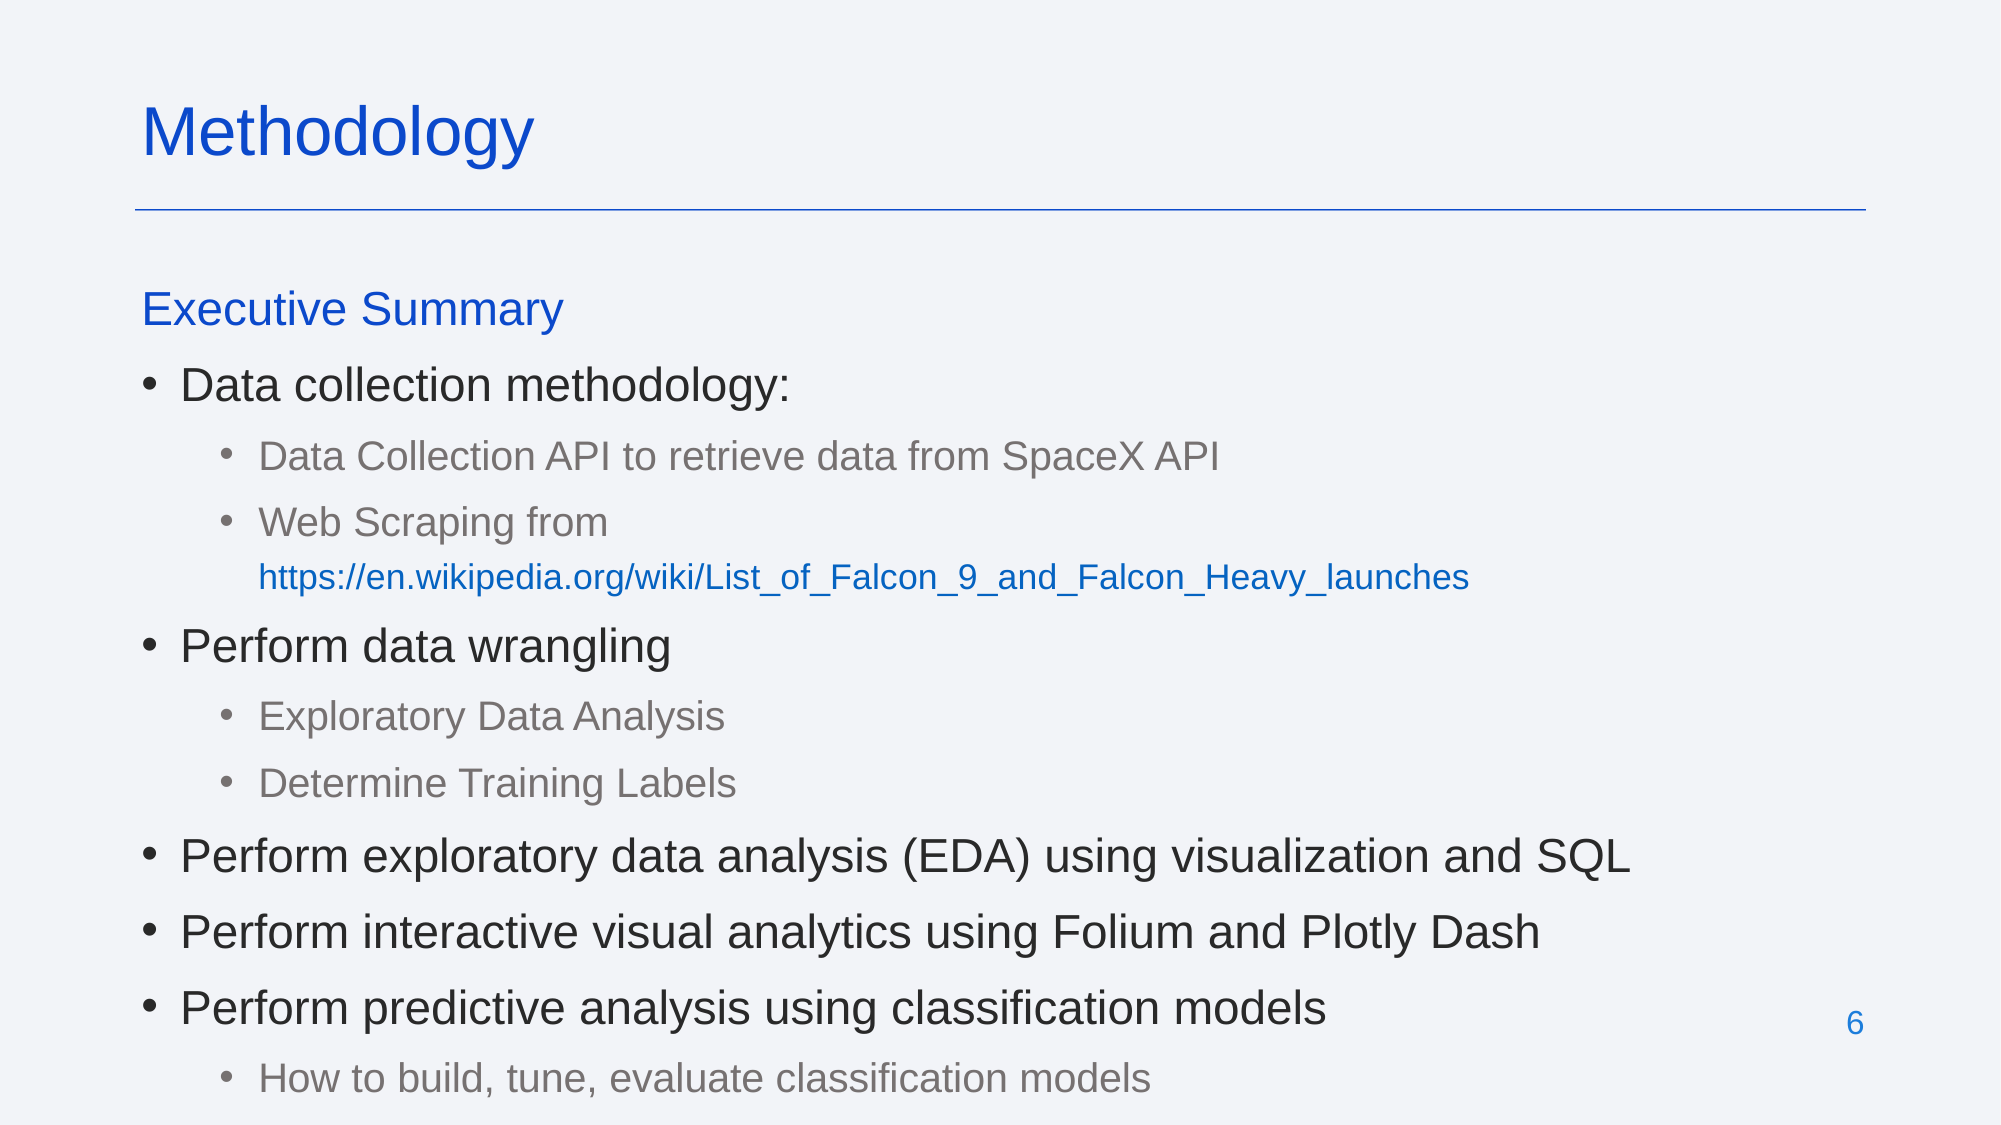

Methodology
Executive Summary
Data collection methodology:
Data Collection API to retrieve data from SpaceX API
Web Scraping from https://en.wikipedia.org/wiki/List_of_Falcon_9_and_Falcon_Heavy_launches
Perform data wrangling
Exploratory Data Analysis
Determine Training Labels
Perform exploratory data analysis (EDA) using visualization and SQL
Perform interactive visual analytics using Folium and Plotly Dash
Perform predictive analysis using classification models
How to build, tune, evaluate classification models

6